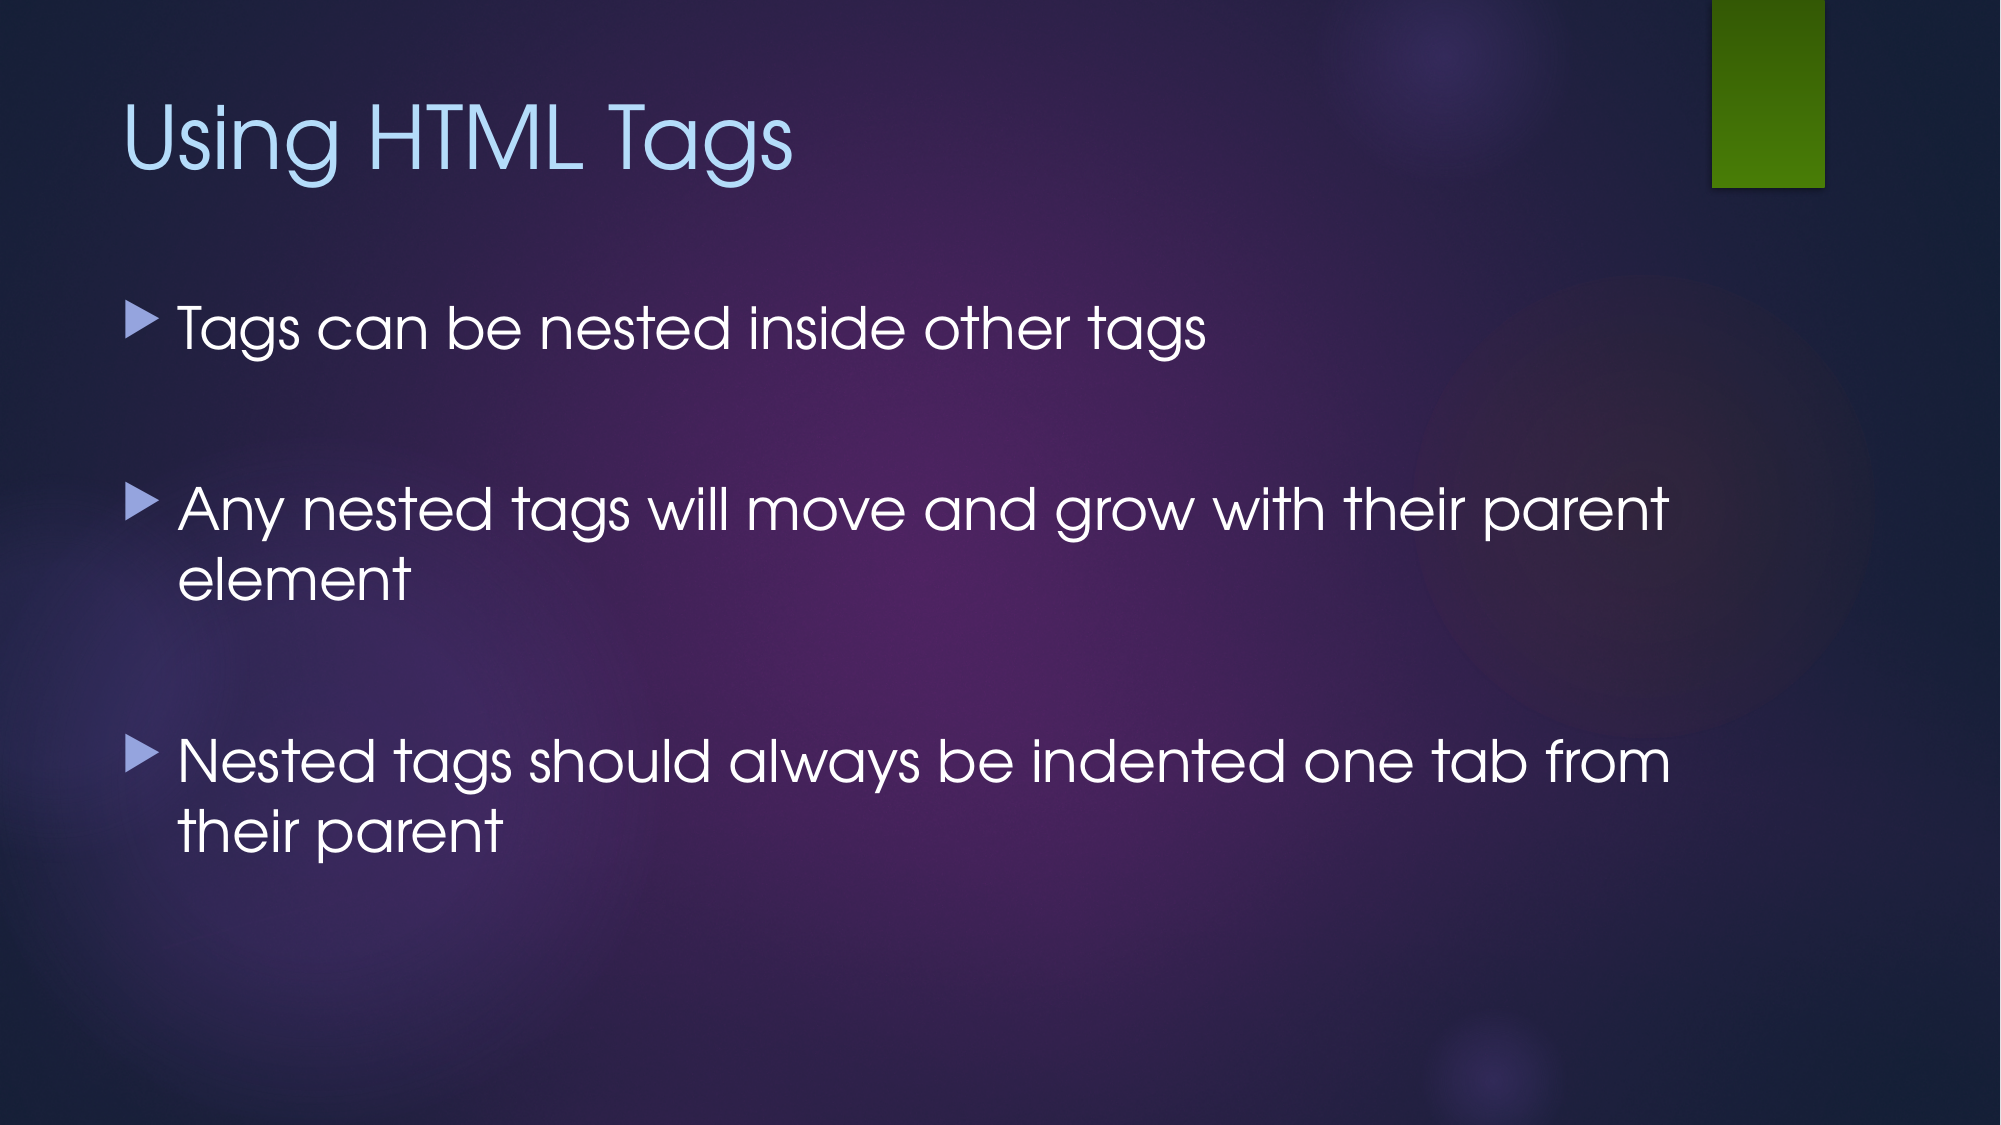

# Using HTML Tags
Tags can be nested inside other tags

Any nested tags will move and grow with their parent element

Nested tags should always be indented one tab from their parent